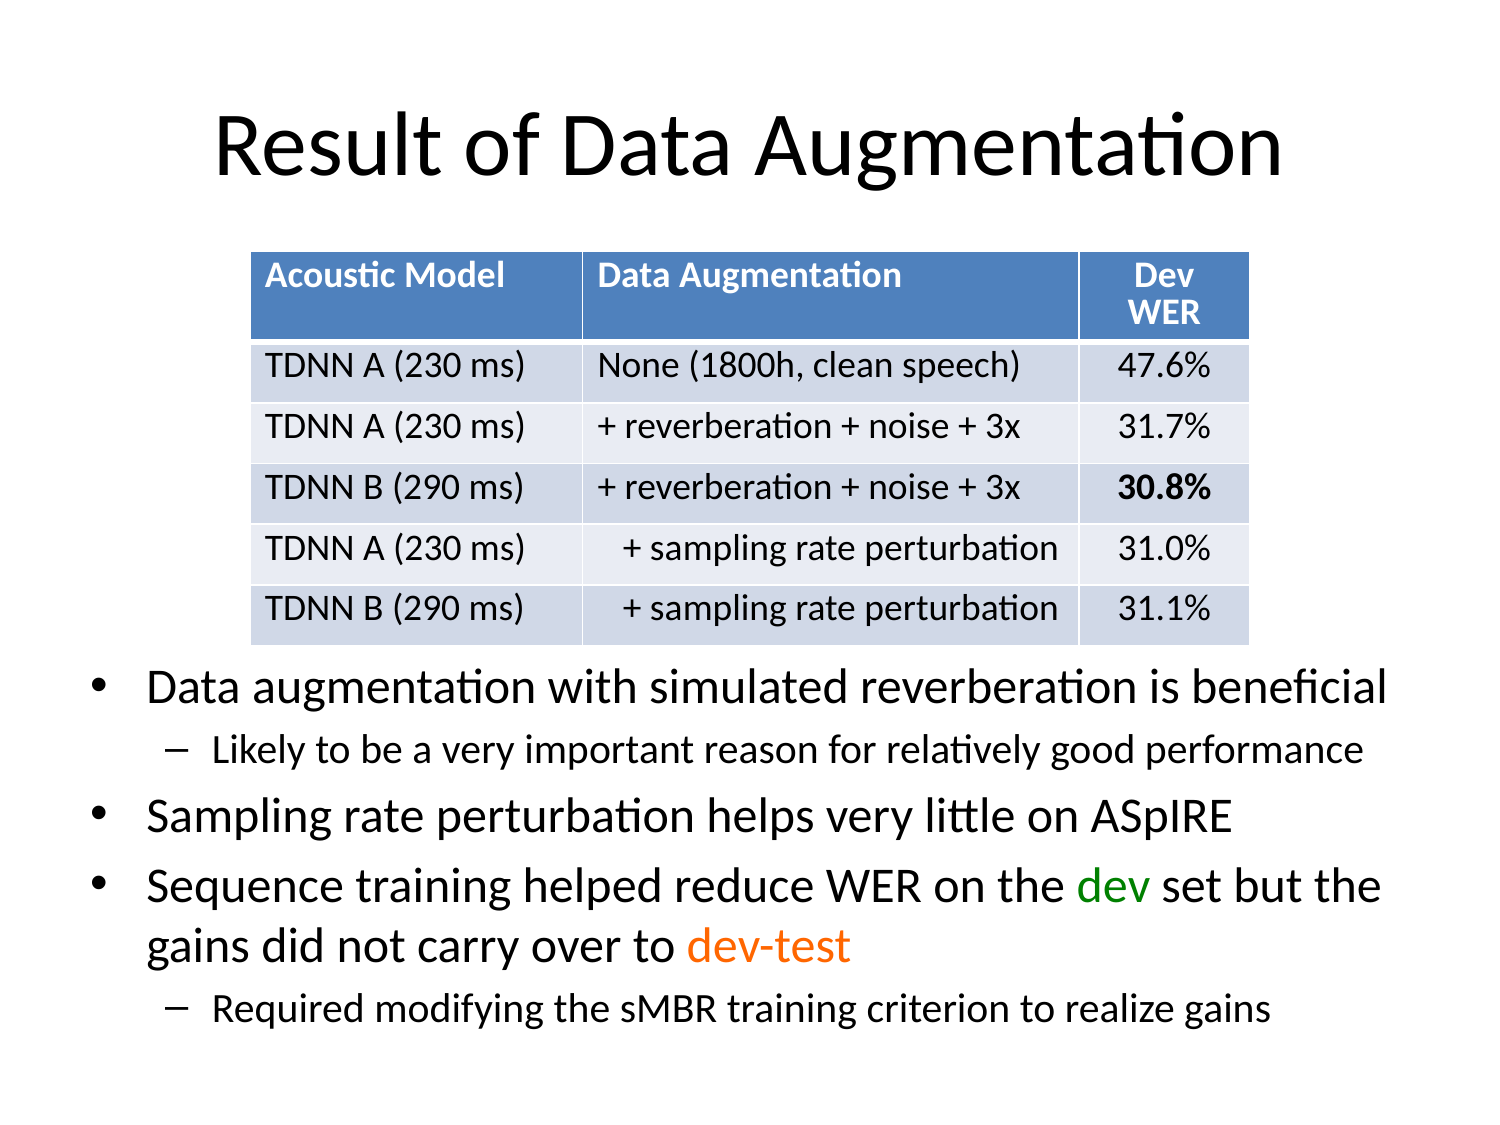

# Result of Data Augmentation
| Acoustic Model | Data Augmentation | Dev WER |
| --- | --- | --- |
| TDNN A (230 ms) | None (1800h, clean speech) | 47.6% |
| TDNN A (230 ms) | + reverberation + noise + 3x | 31.7% |
| TDNN B (290 ms) | + reverberation + noise + 3x | 30.8% |
| TDNN A (230 ms) | + sampling rate perturbation | 31.0% |
| TDNN B (290 ms) | + sampling rate perturbation | 31.1% |
Data augmentation with simulated reverberation is beneficial
Likely to be a very important reason for relatively good performance
Sampling rate perturbation helps very little on ASpIRE
Sequence training helped reduce WER on the dev set but the gains did not carry over to dev-test
Required modifying the sMBR training criterion to realize gains